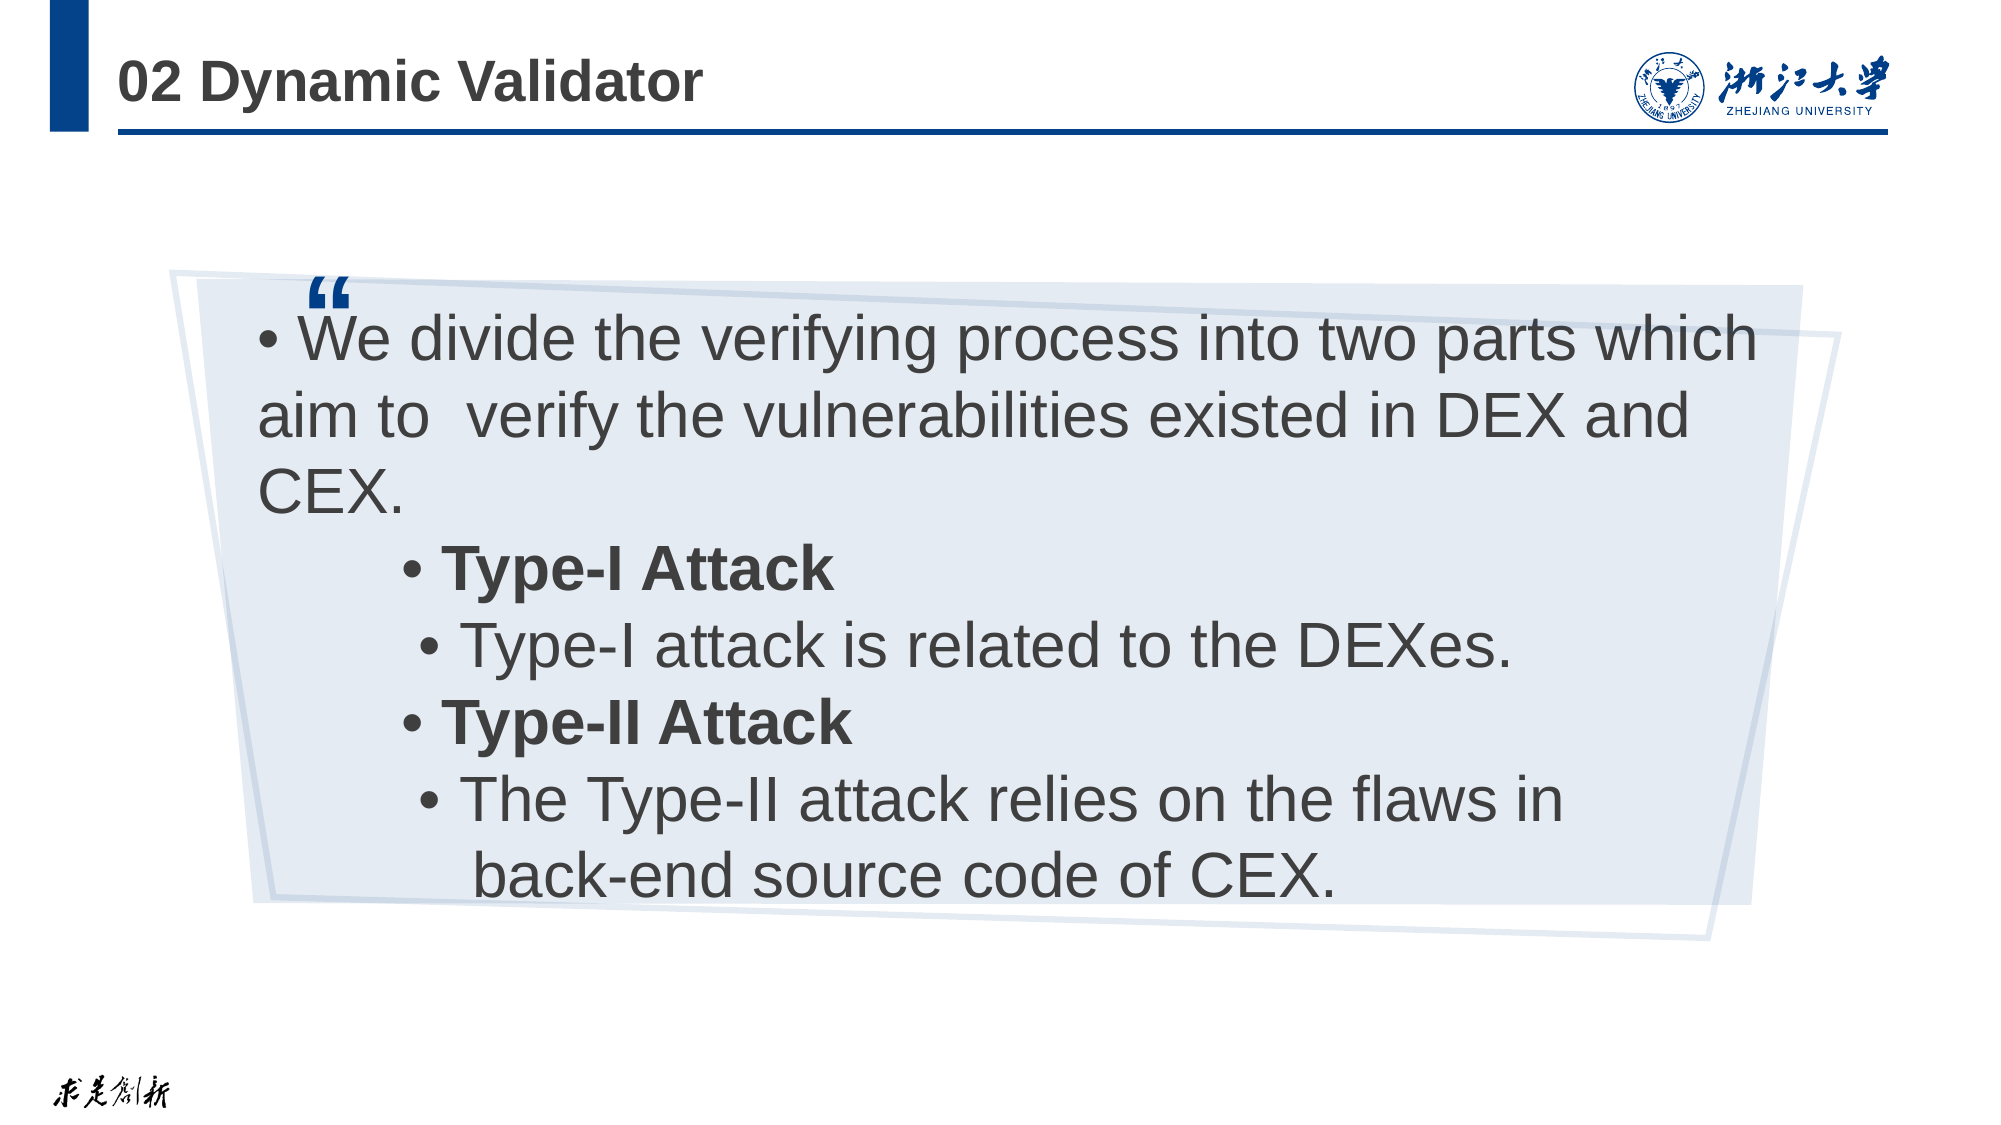

# 02 Dynamic Validator
“

• We divide the verifying process into two parts which aim to  verify the vulnerabilities existed in DEX and CEX.
	• Type-I Attack
		 • Type-I attack is related to the DEXes.
	• Type-II Attack
		 • The Type-II attack relies on the flaws in
		    back-end source code of CEX.
29